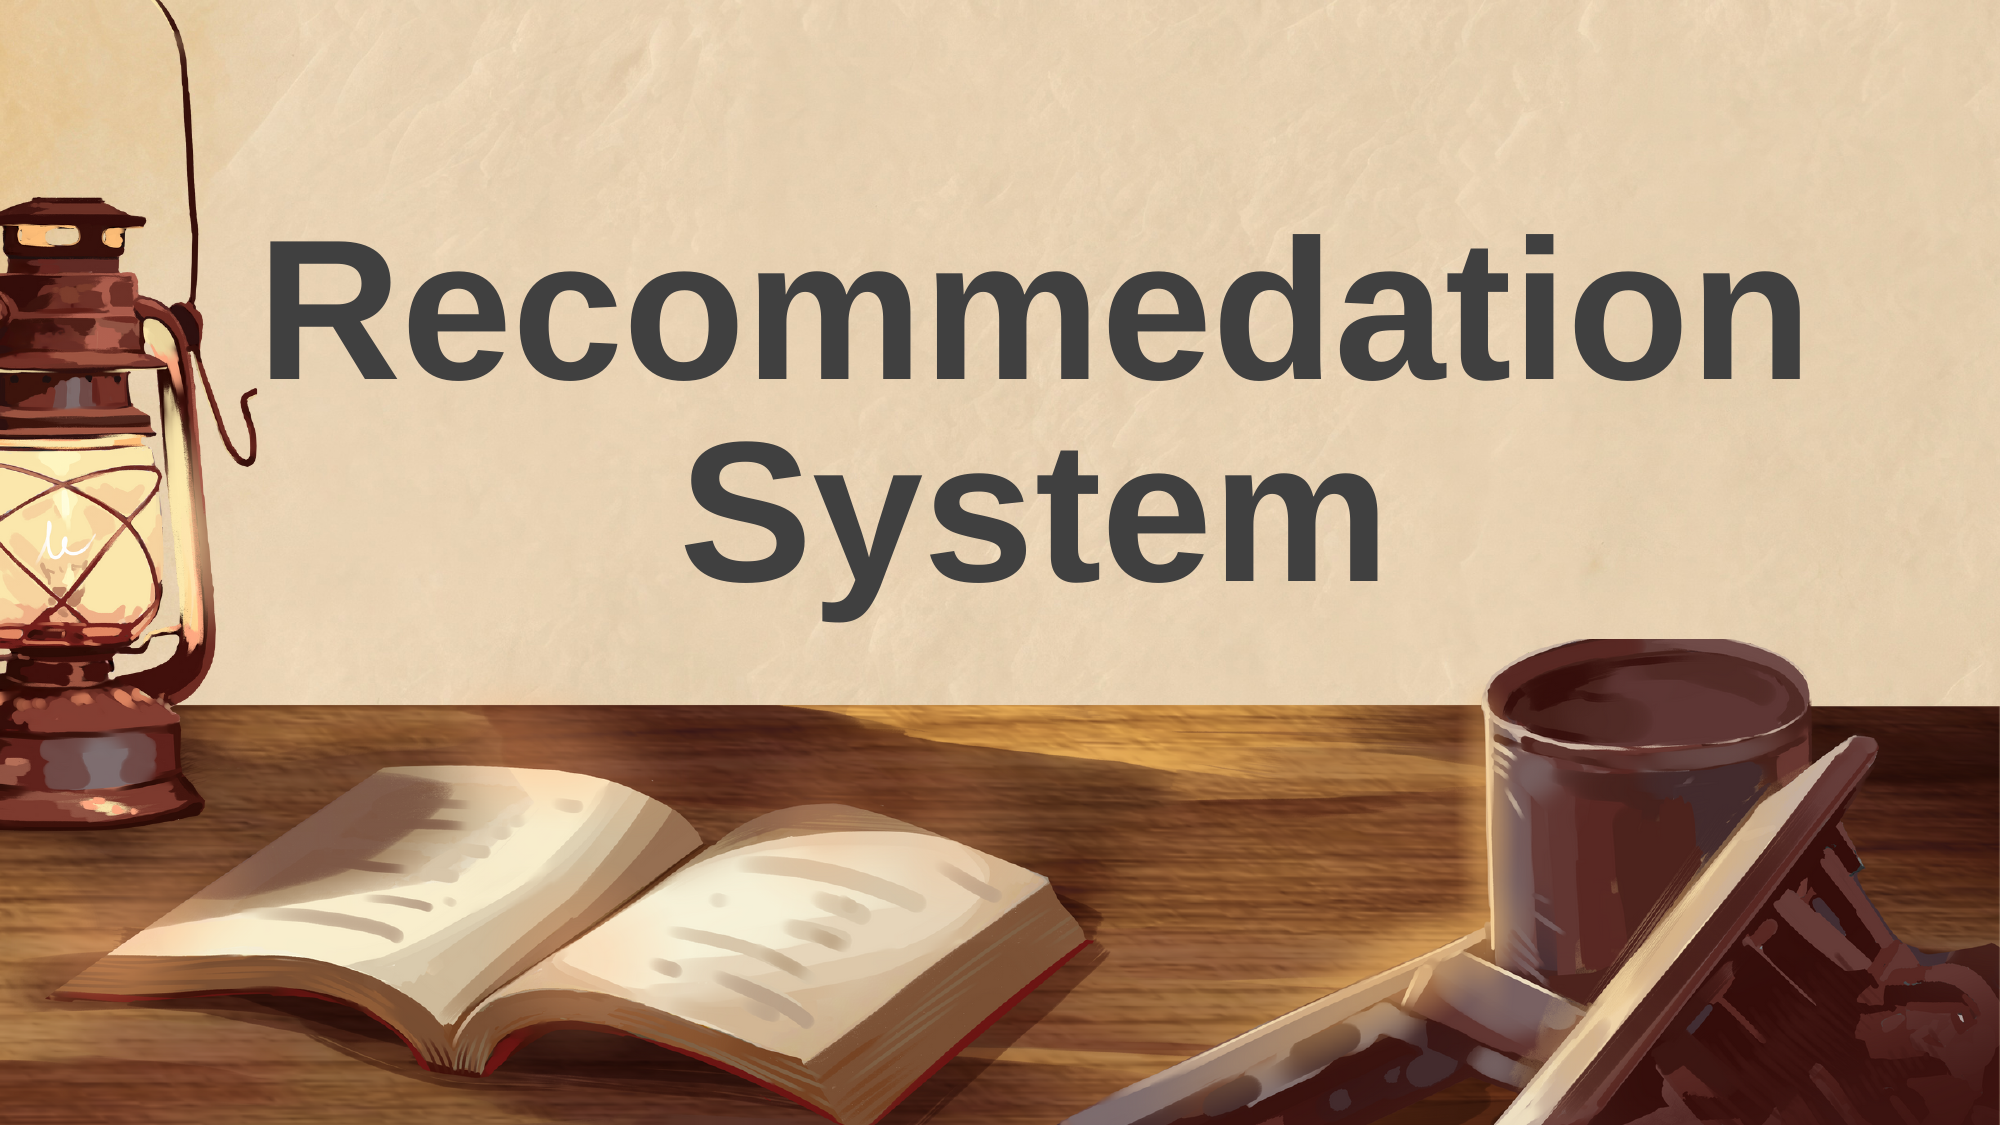

Recommedation System
Best Book Selection (Weighted Rating)
Recommedation System